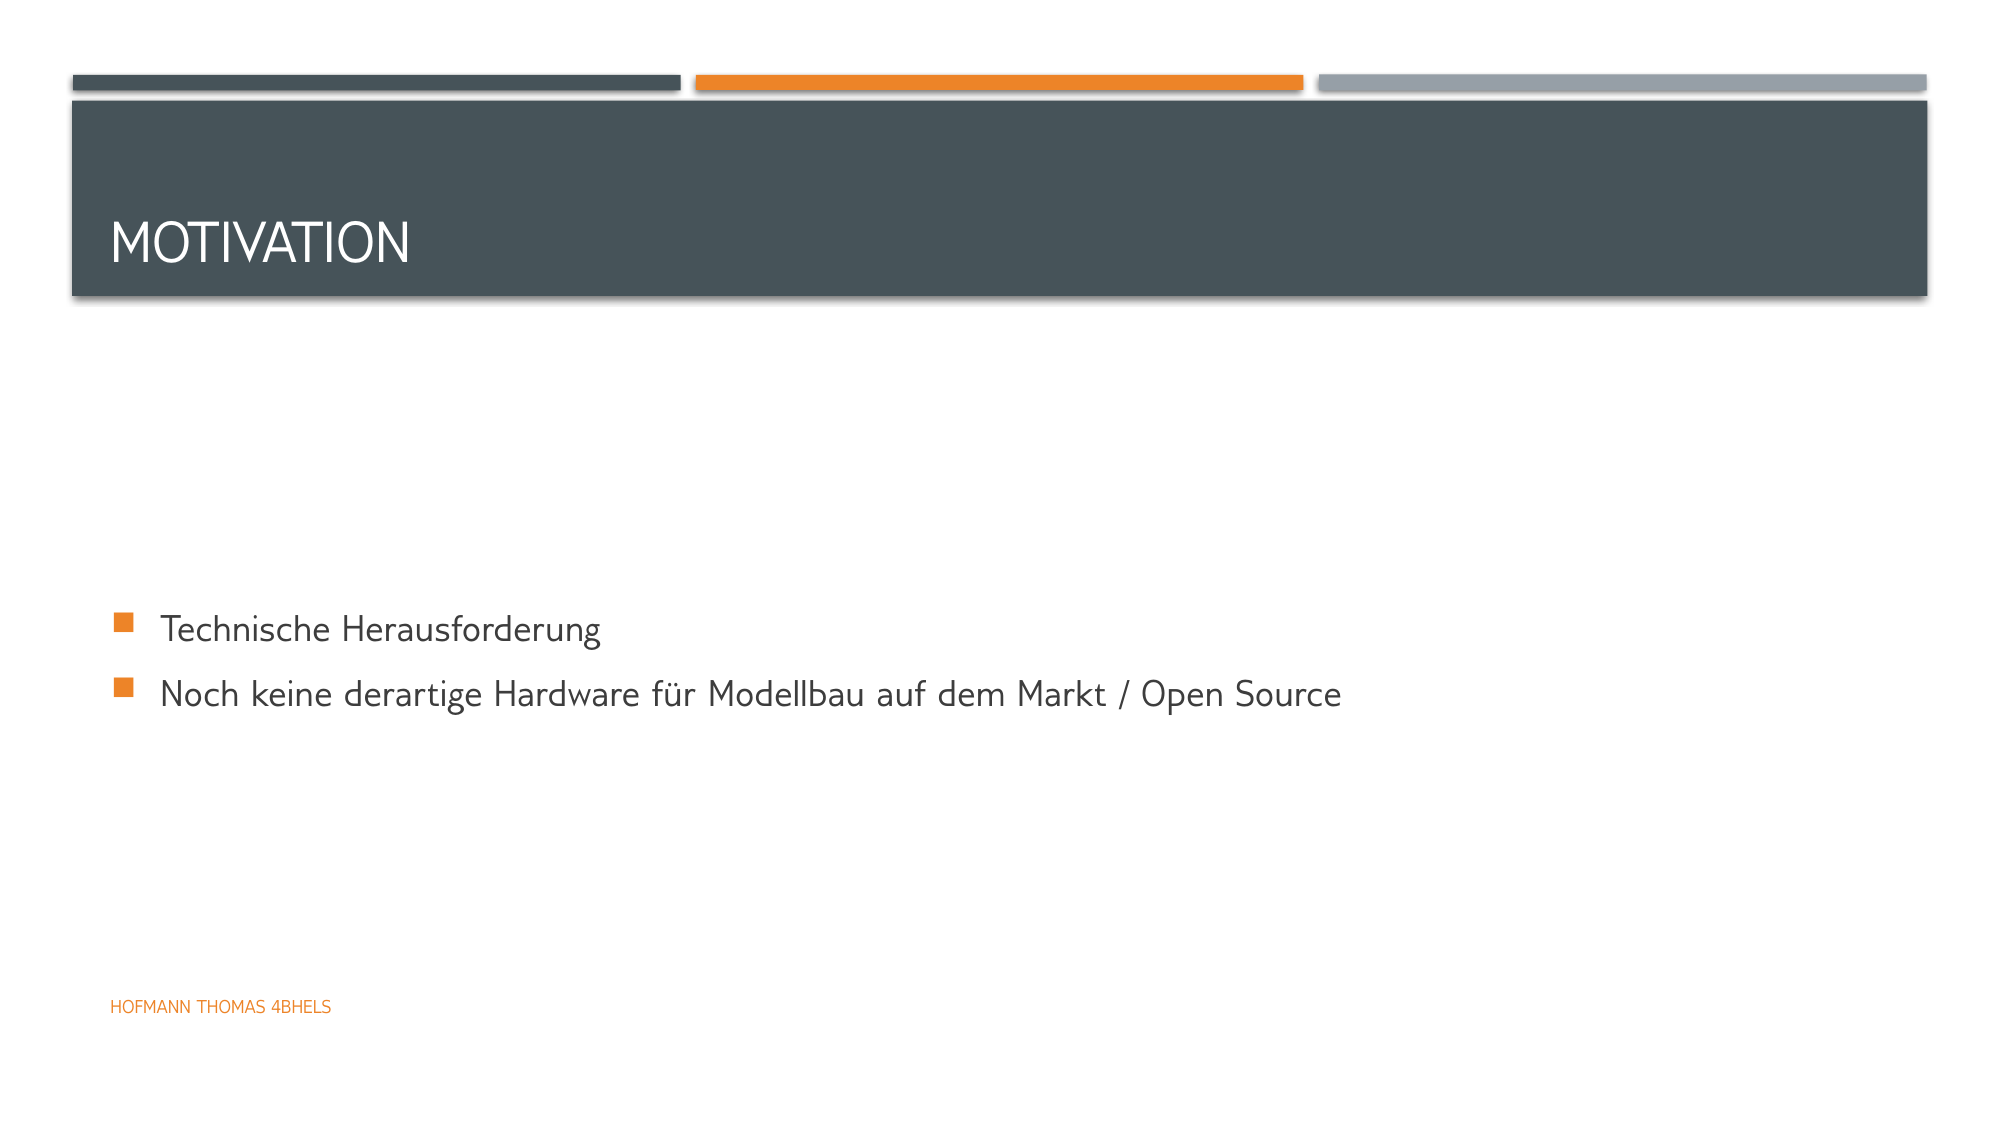

# Motivation
Technische Herausforderung
Noch keine derartige Hardware für Modellbau auf dem Markt / Open Source
Hofmann Thomas 4BHELS